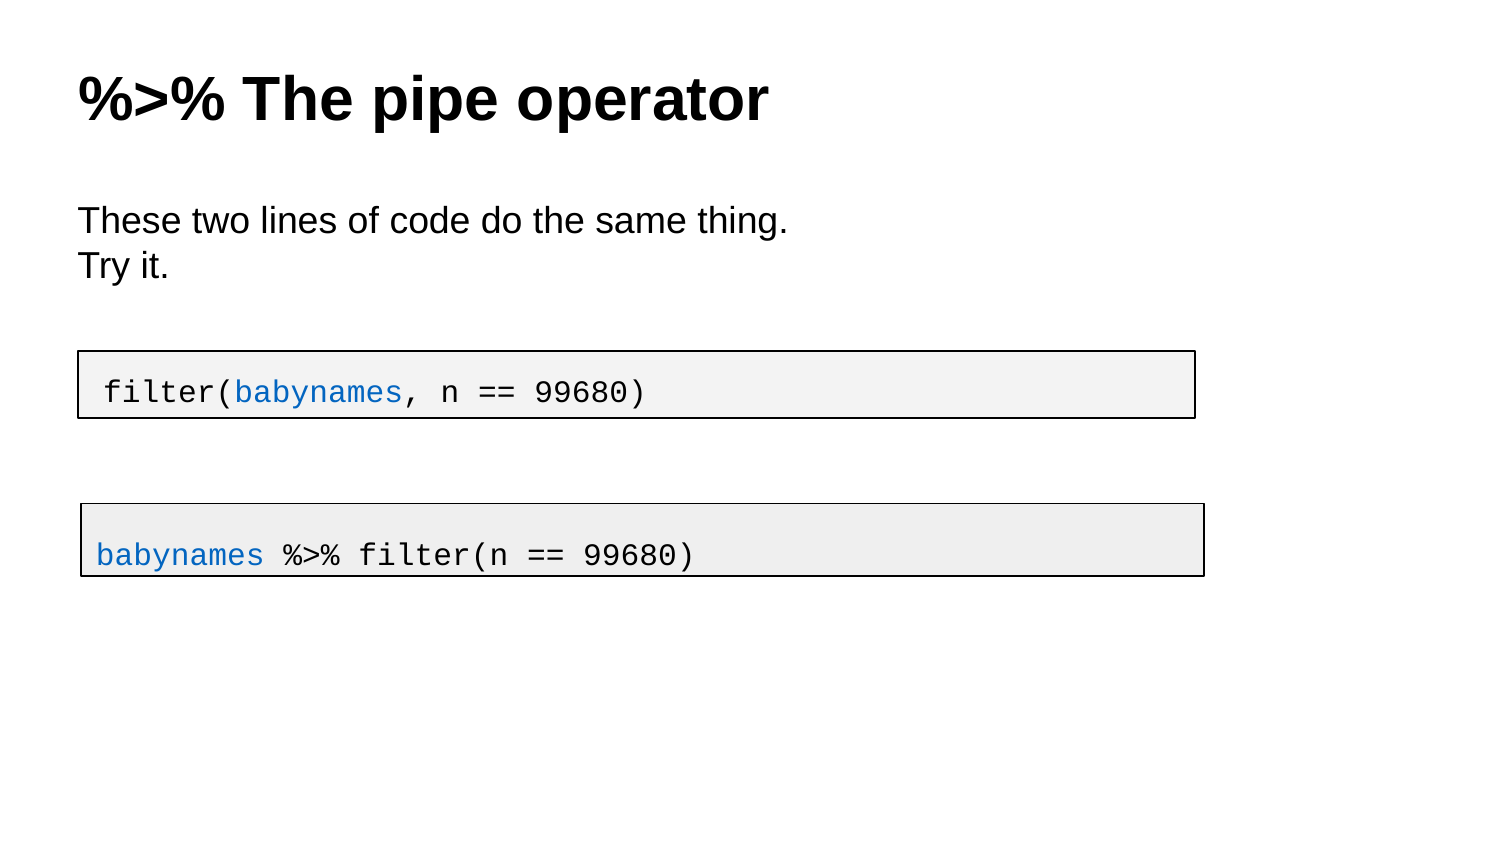

%>% The pipe operator
These two lines of code do the same thing.
Try it.
filter(babynames, n == 99680)

babynames %>% filter(n == 99680)